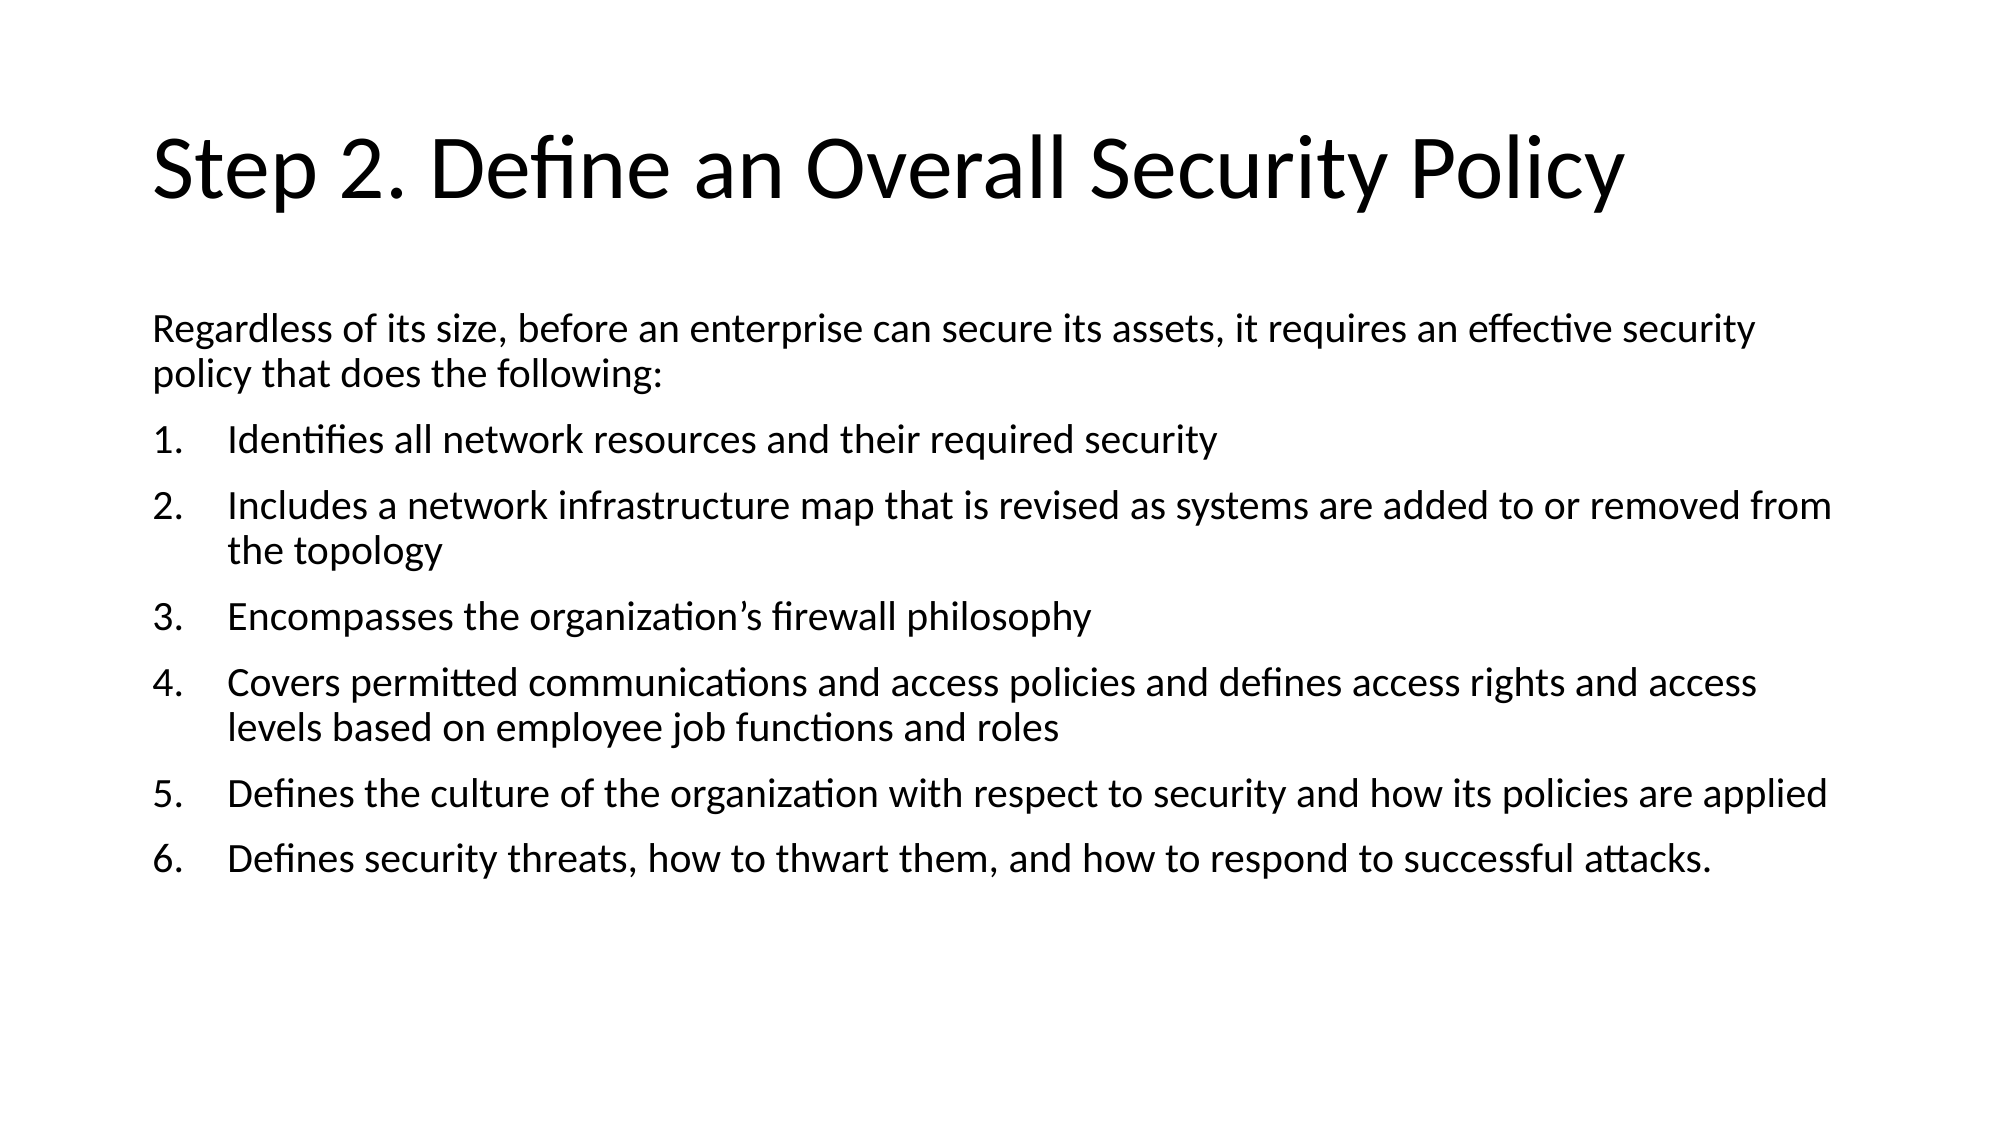

# Step 2. Define an Overall Security Policy
Regardless of its size, before an enterprise can secure its assets, it requires an effective security policy that does the following:
Identifies all network resources and their required security
Includes a network infrastructure map that is revised as systems are added to or removed from the topology
Encompasses the organization’s firewall philosophy
Covers permitted communications and access policies and defines access rights and access levels based on employee job functions and roles
Defines the culture of the organization with respect to security and how its policies are applied
Defines security threats, how to thwart them, and how to respond to successful attacks.